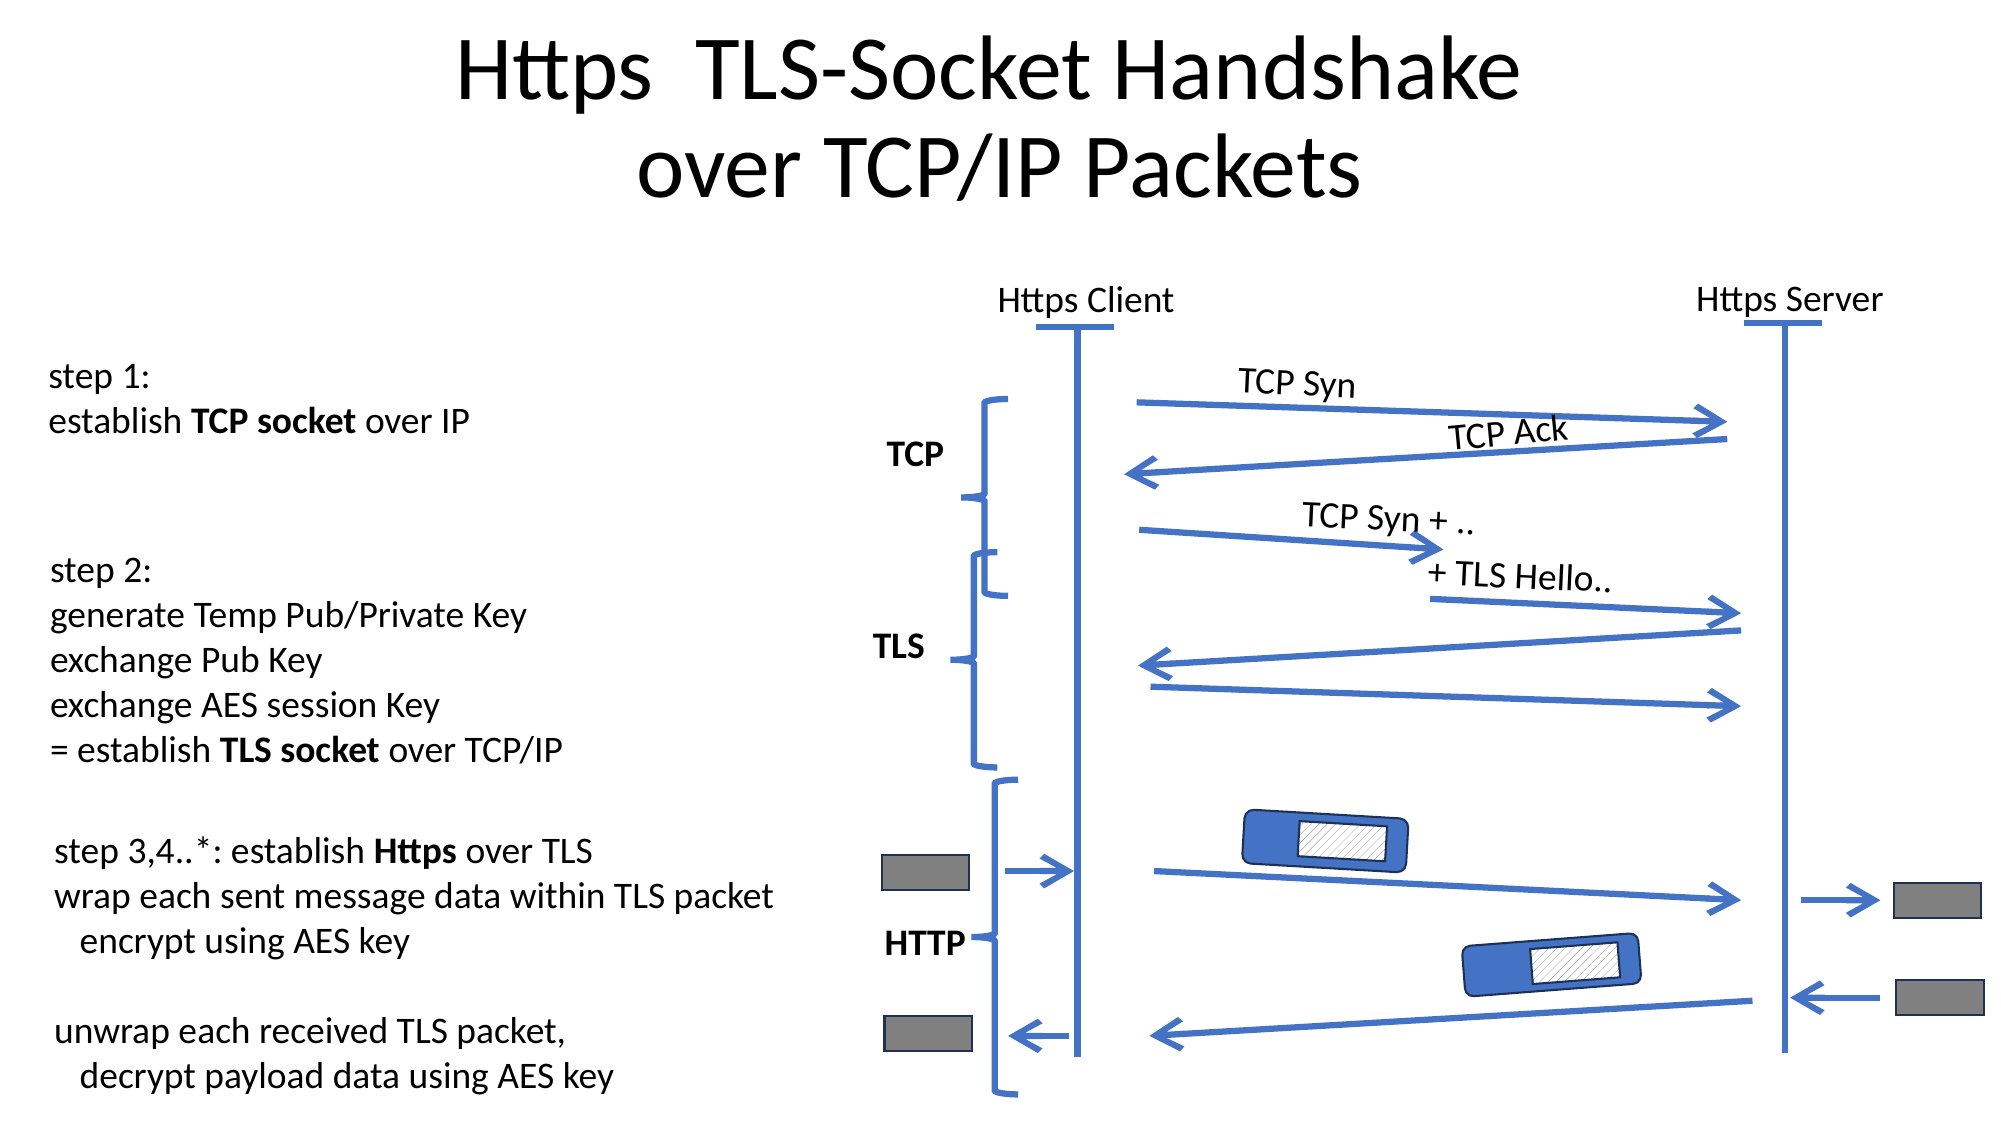

# Https  TLS-Socket Handshake over TCP/IP Packets
Https Server
Https Client
step 1:
establish TCP socket over IP
TCP Syn

TCP Ack
TCP
TCP Syn + ..
step 2:
generate Temp Pub/Private Key
exchange Pub Key
exchange AES session Key
= establish TLS socket over TCP/IP

+ TLS Hello..

TLS

step 3,4..*: establish Https over TLS
wrap each sent message data within TLS packet
   encrypt using AES key

unwrap each received TLS packet,
   decrypt payload data using AES key

HTTP